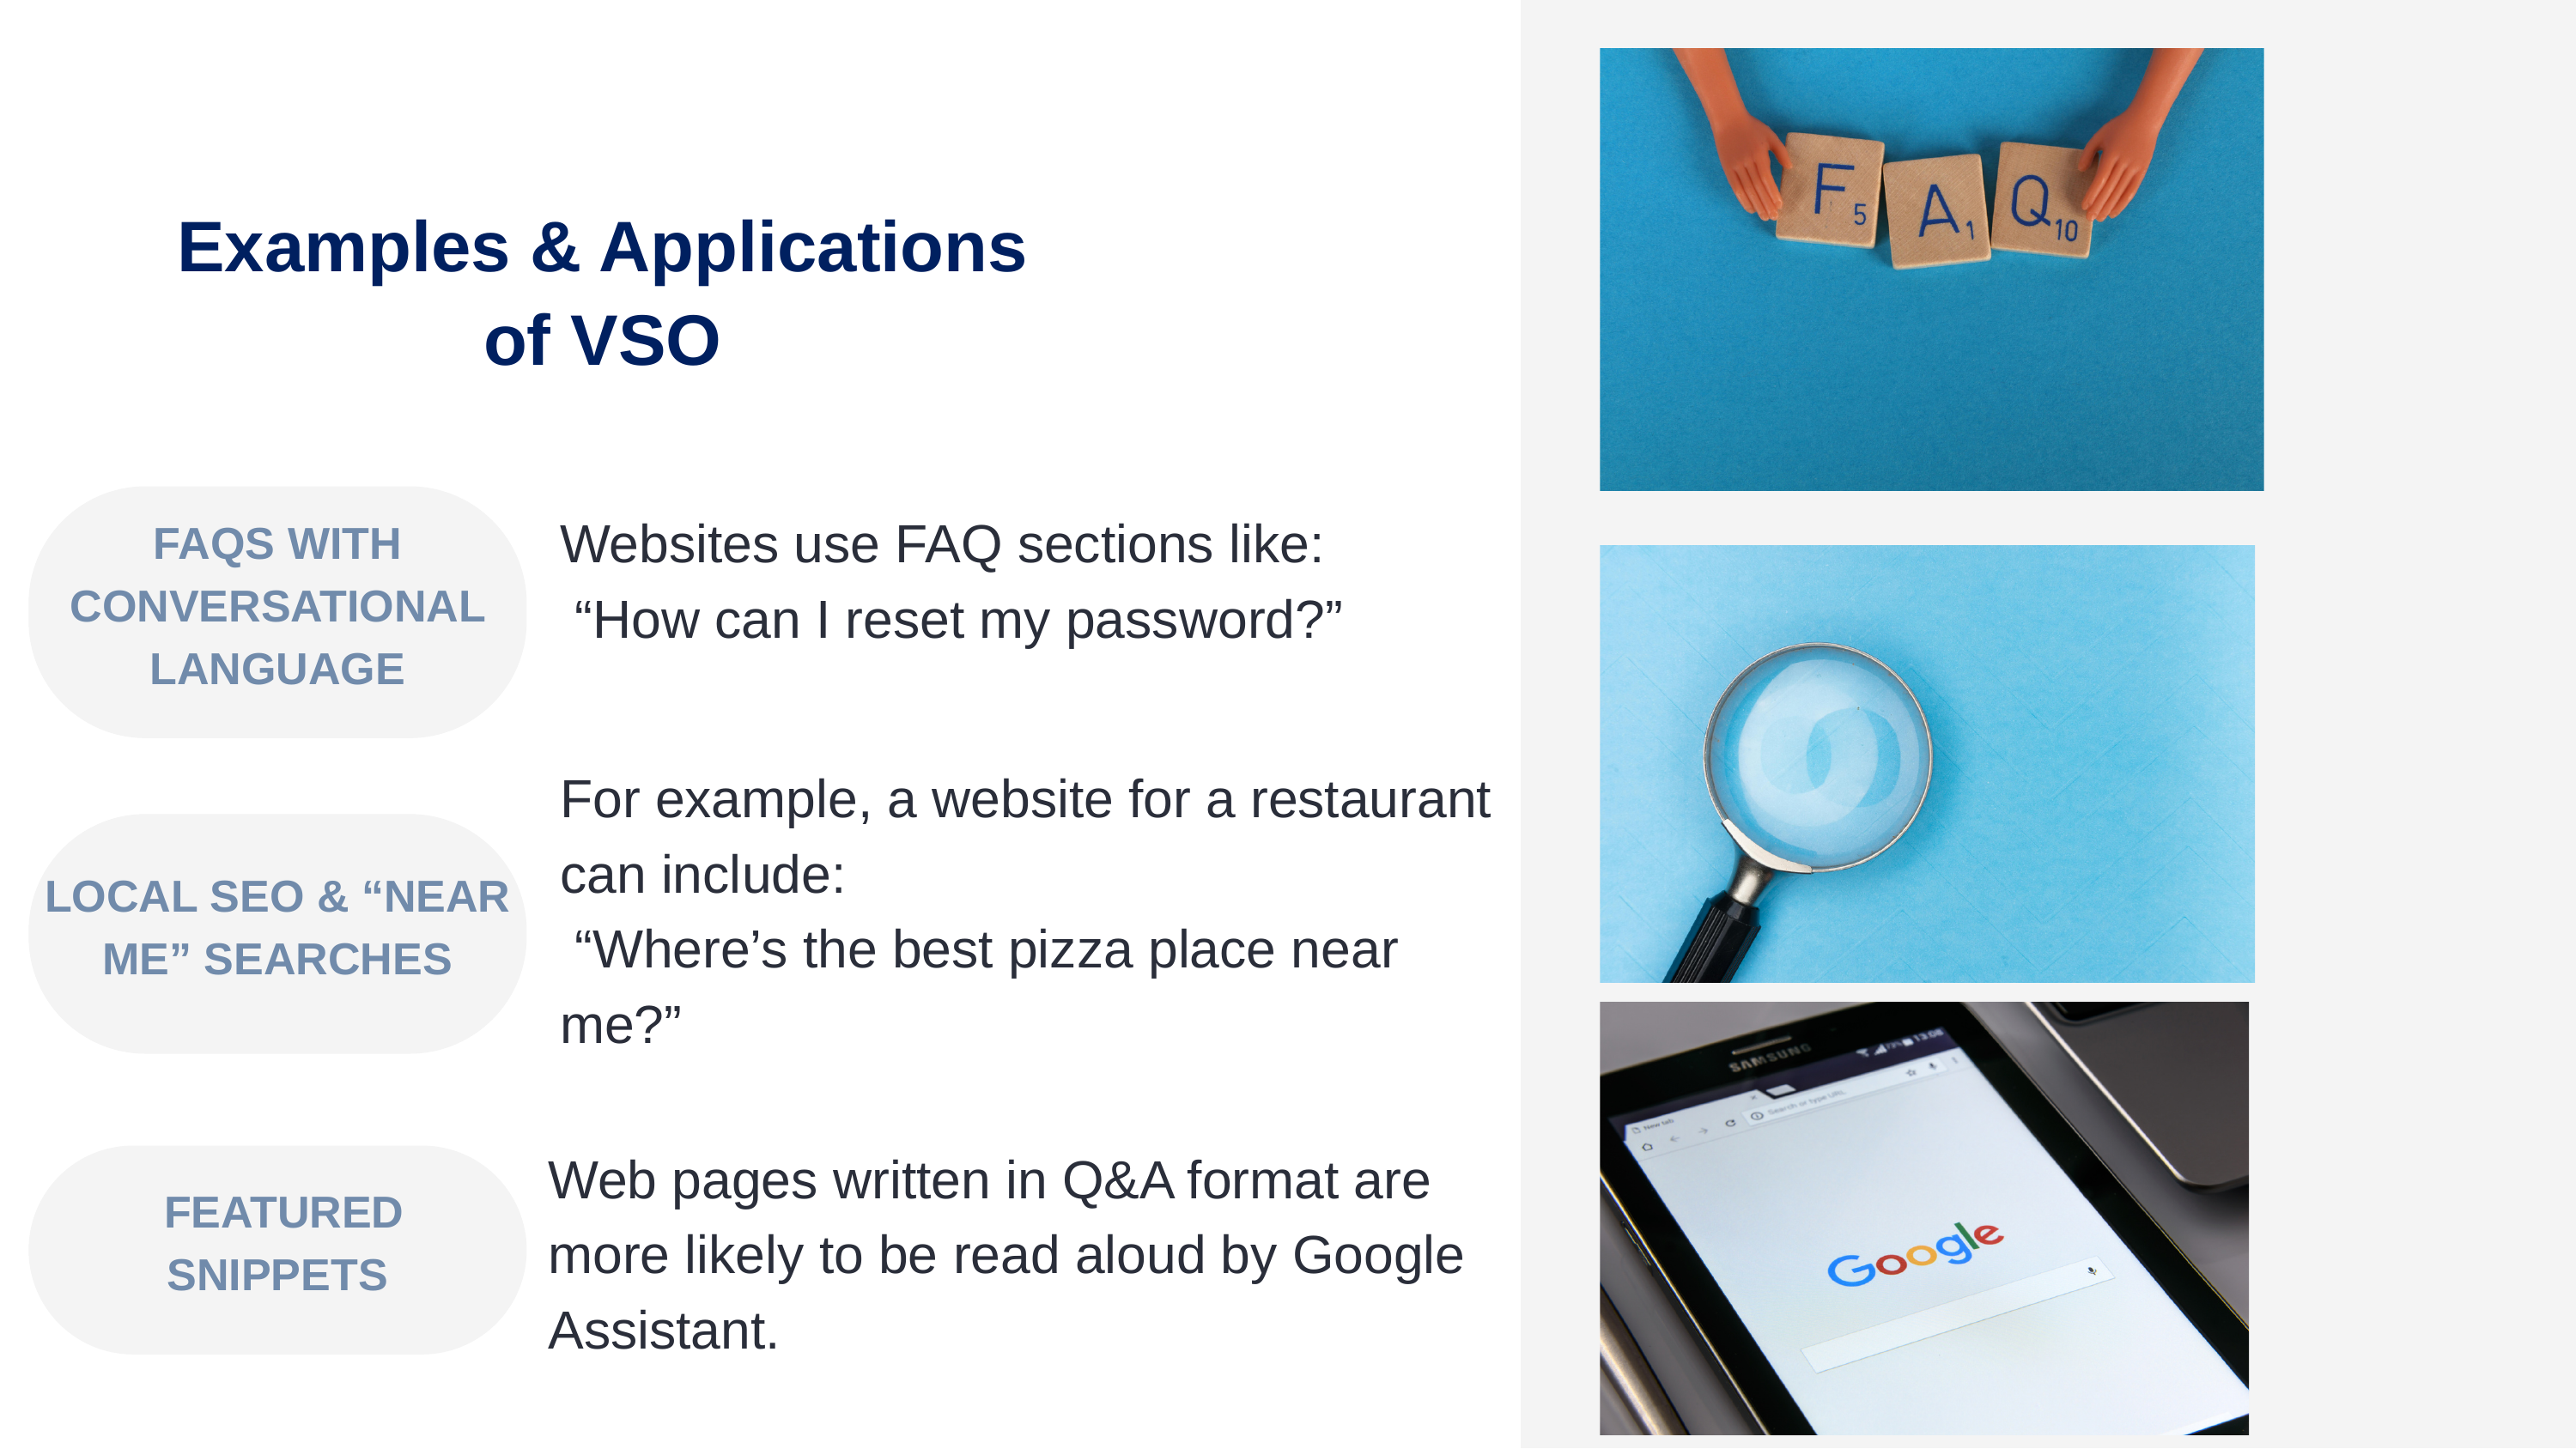

Examples & Applications of VSO

FAQS WITH CONVERSATIONAL LANGUAGE
Websites use FAQ sections like:
 “How can I reset my password?”

For example, a website for a restaurant can include:
 “Where’s the best pizza place near me?”

LOCAL SEO & “NEAR ME” SEARCHES

Web pages written in Q&A format are more likely to be read aloud by Google Assistant.

 FEATURED SNIPPETS